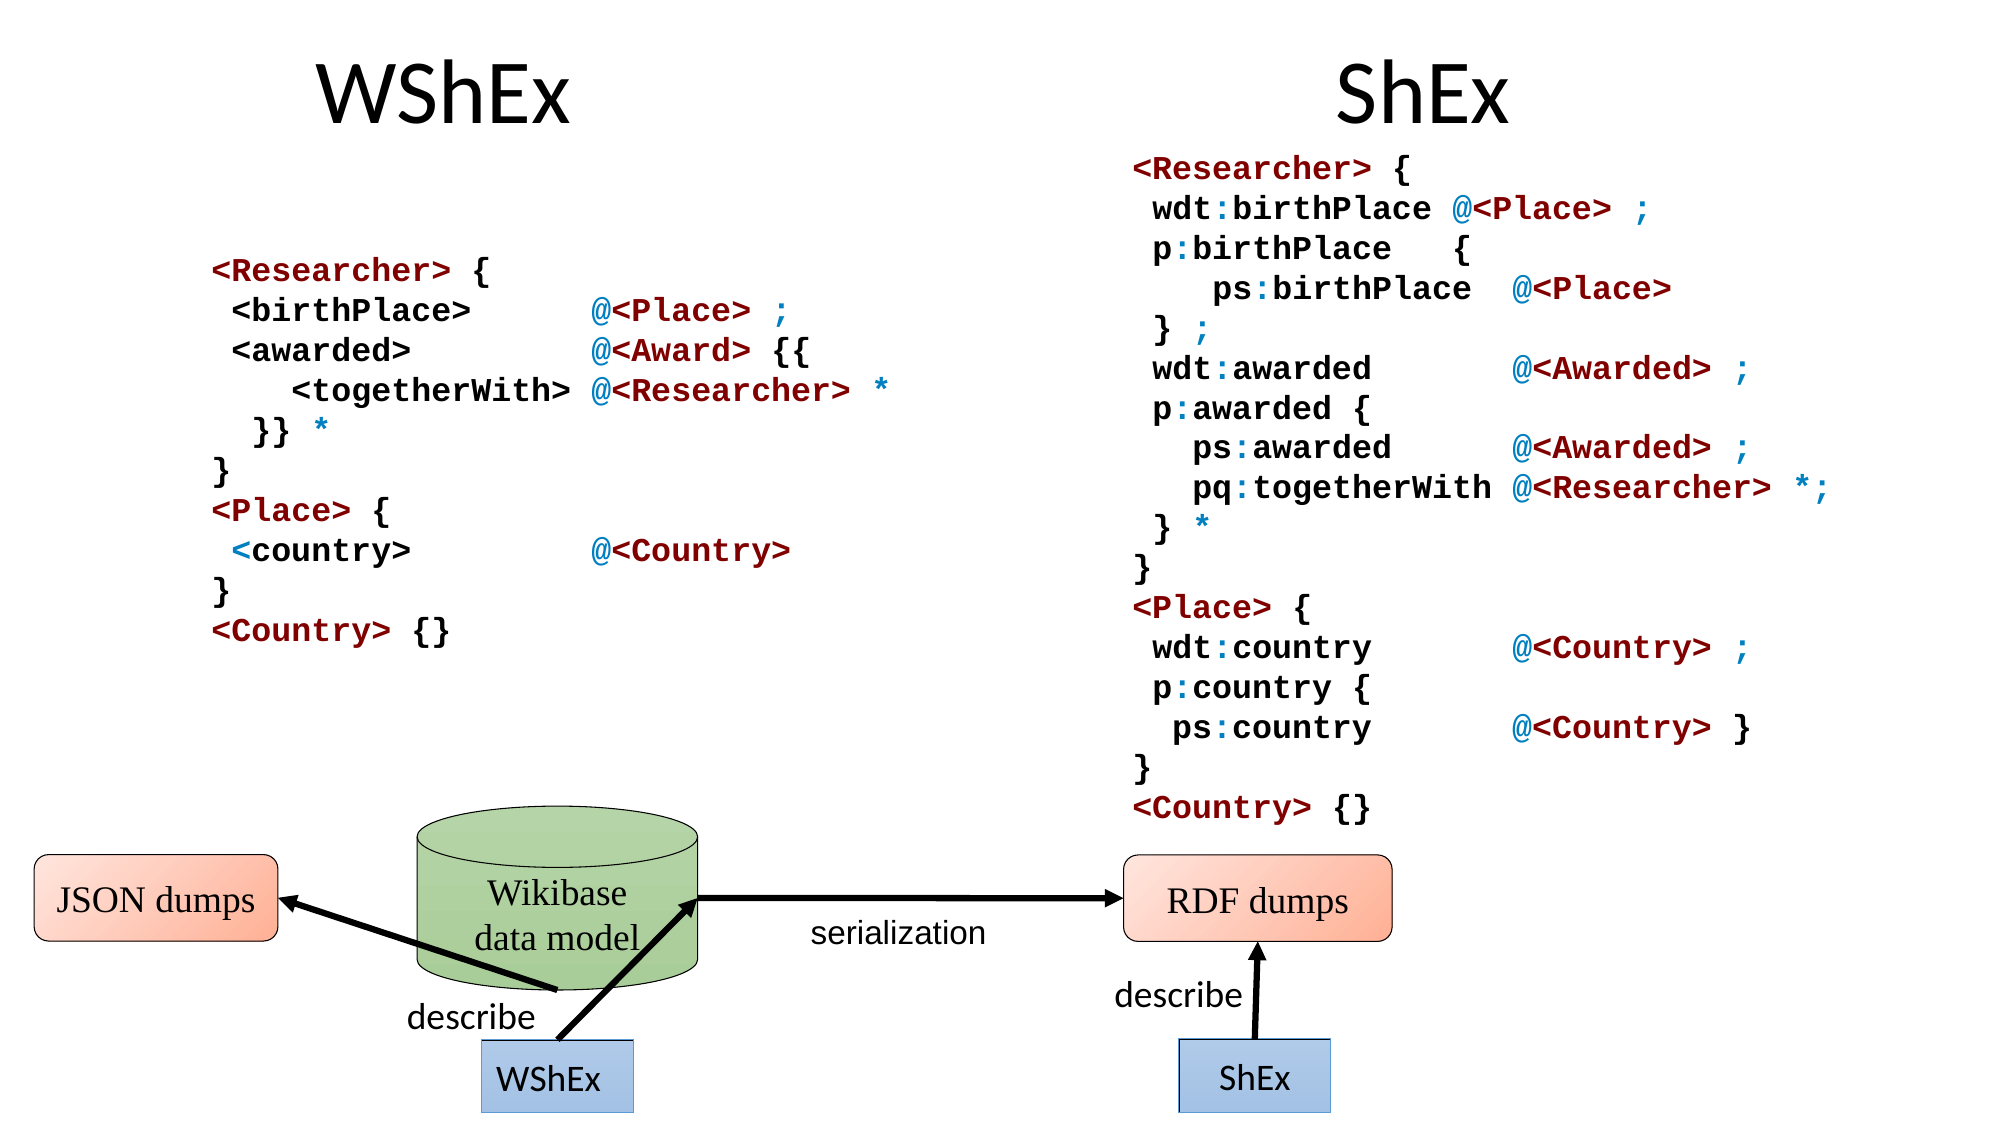

# WShEx                                     ShEx
<Researcher> {
 wdt:birthPlace @<Place> ;
 p:birthPlace   {
    ps:birthPlace  @<Place>
 } ;
 wdt:awarded       @<Awarded> ;
 p:awarded {
   ps:awarded      @<Awarded> ;
   pq:togetherWith @<Researcher> *;
 } *
}
<Place> {
 wdt:country       @<Country> ;
 p:country {
  ps:country       @<Country> }
}
<Country> {}
<Researcher> {
 <birthPlace>      @<Place> ;
 <awarded>         @<Award> {{
    <togetherWith> @<Researcher> *
  }} *
}
<Place> {
 <country>         @<Country>
}
<Country> {}

Wikibase
data model
JSON dumps
RDF dumps
serialization
describe
describe
ShEx
WShEx